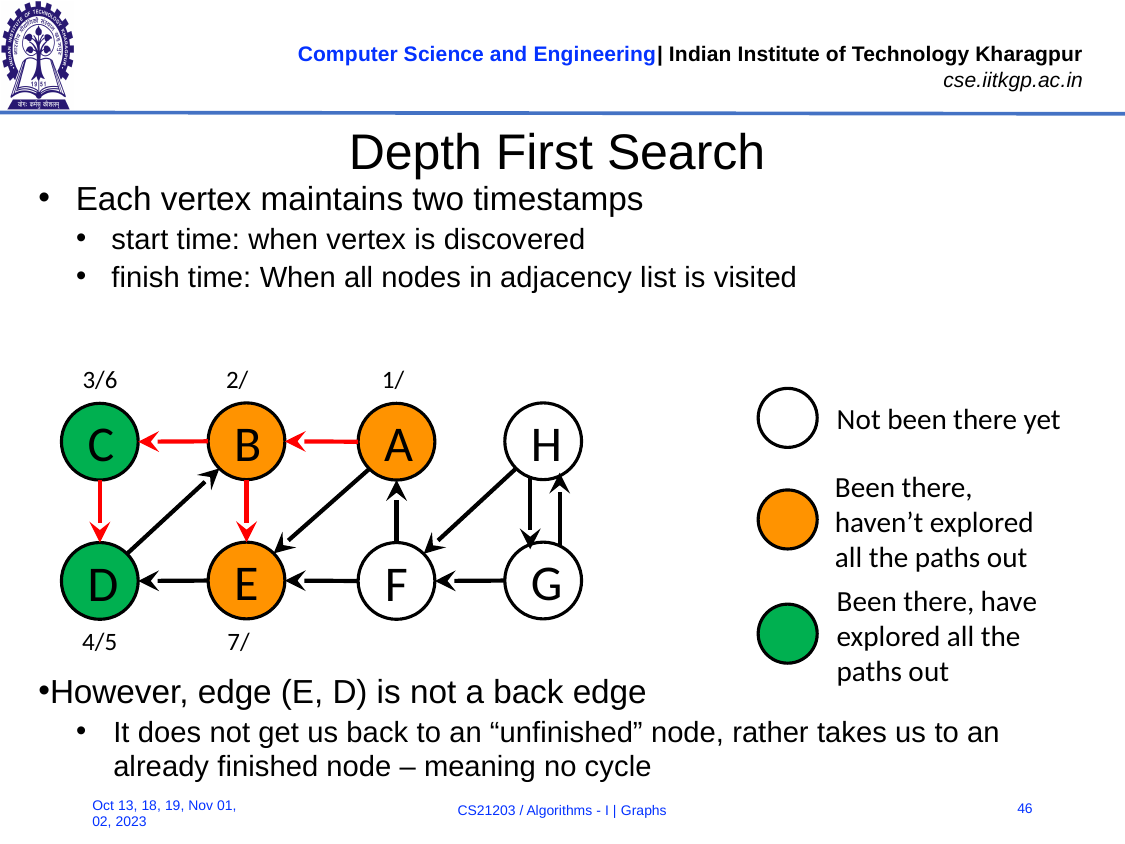

# Depth First Search
Each vertex maintains two timestamps
start time: when vertex is discovered
finish time: When all nodes in adjacency list is visited

However, edge (E, D) is not a back edge
It does not get us back to an “unfinished” node, rather takes us to an already finished node – meaning no cycle
3/6
2/
1/

Not been there yet
Been there, haven’t explored all the paths out

Been there, have explored all the paths out

B
H
C
A
E
G
D
F
4/5
7/
46
CS21203 / Algorithms - I | Graphs
Oct 13, 18, 19, Nov 01, 02, 2023